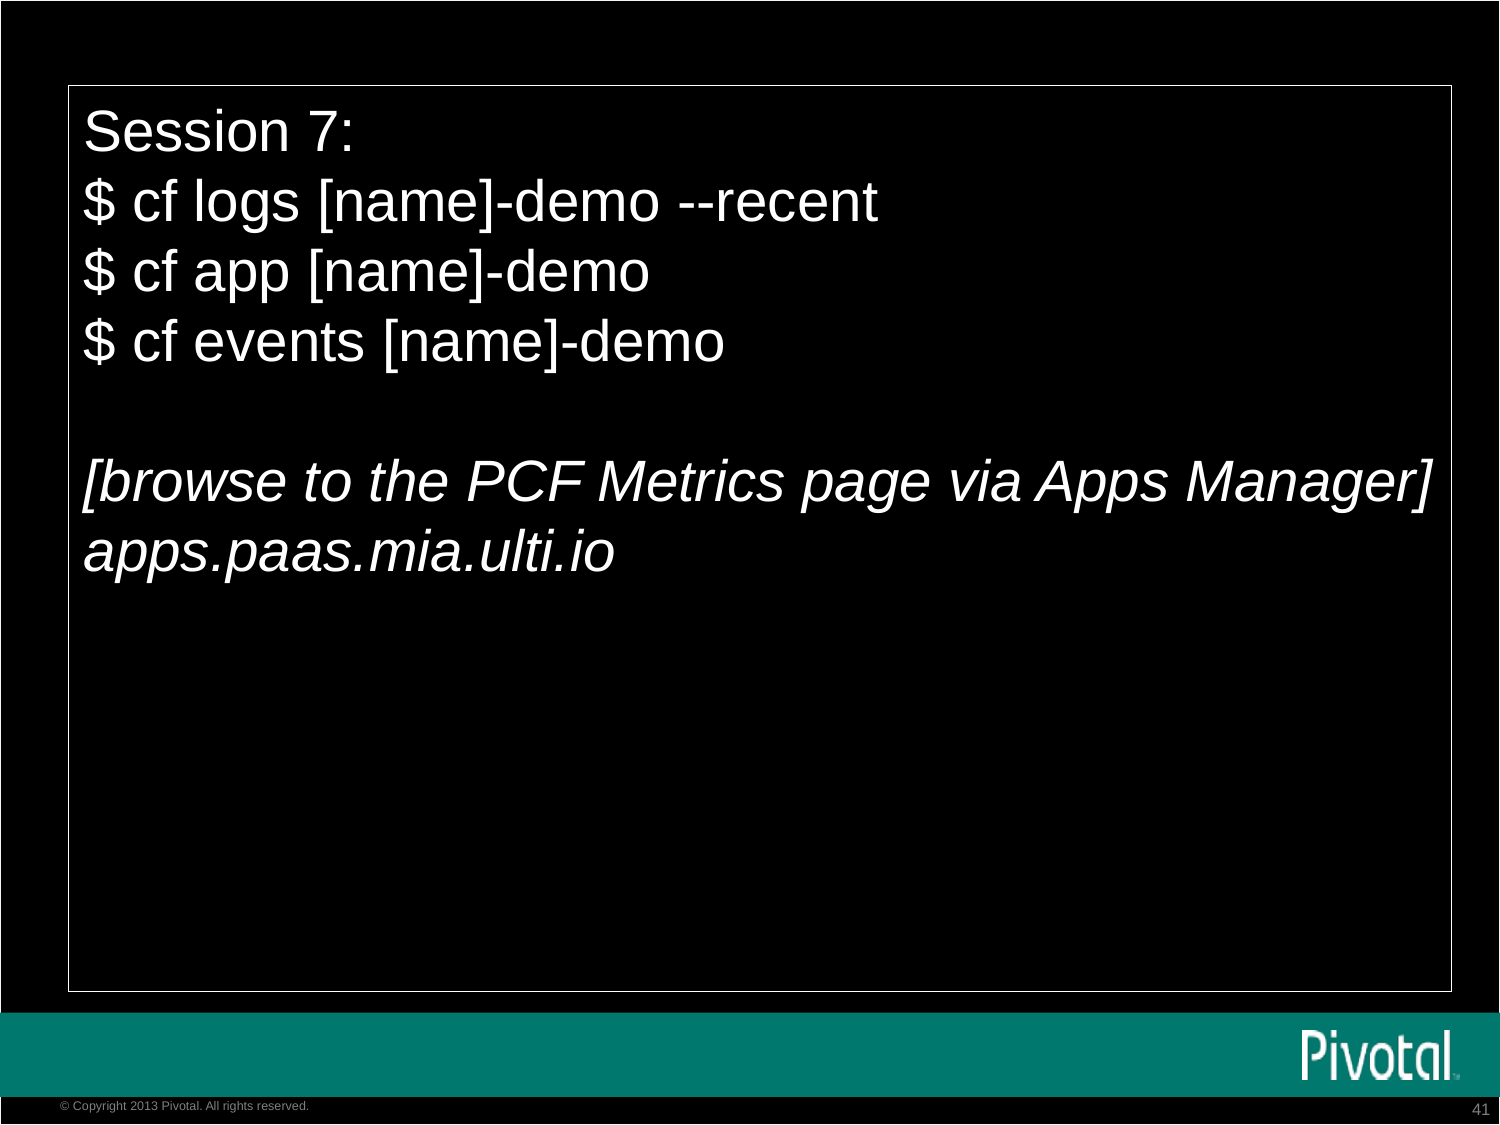

Session 7:
$ cf logs [name]-demo --recent
$ cf app [name]-demo
$ cf events [name]-demo

[browse to the PCF Metrics page via Apps Manager]
apps.paas.mia.ulti.io